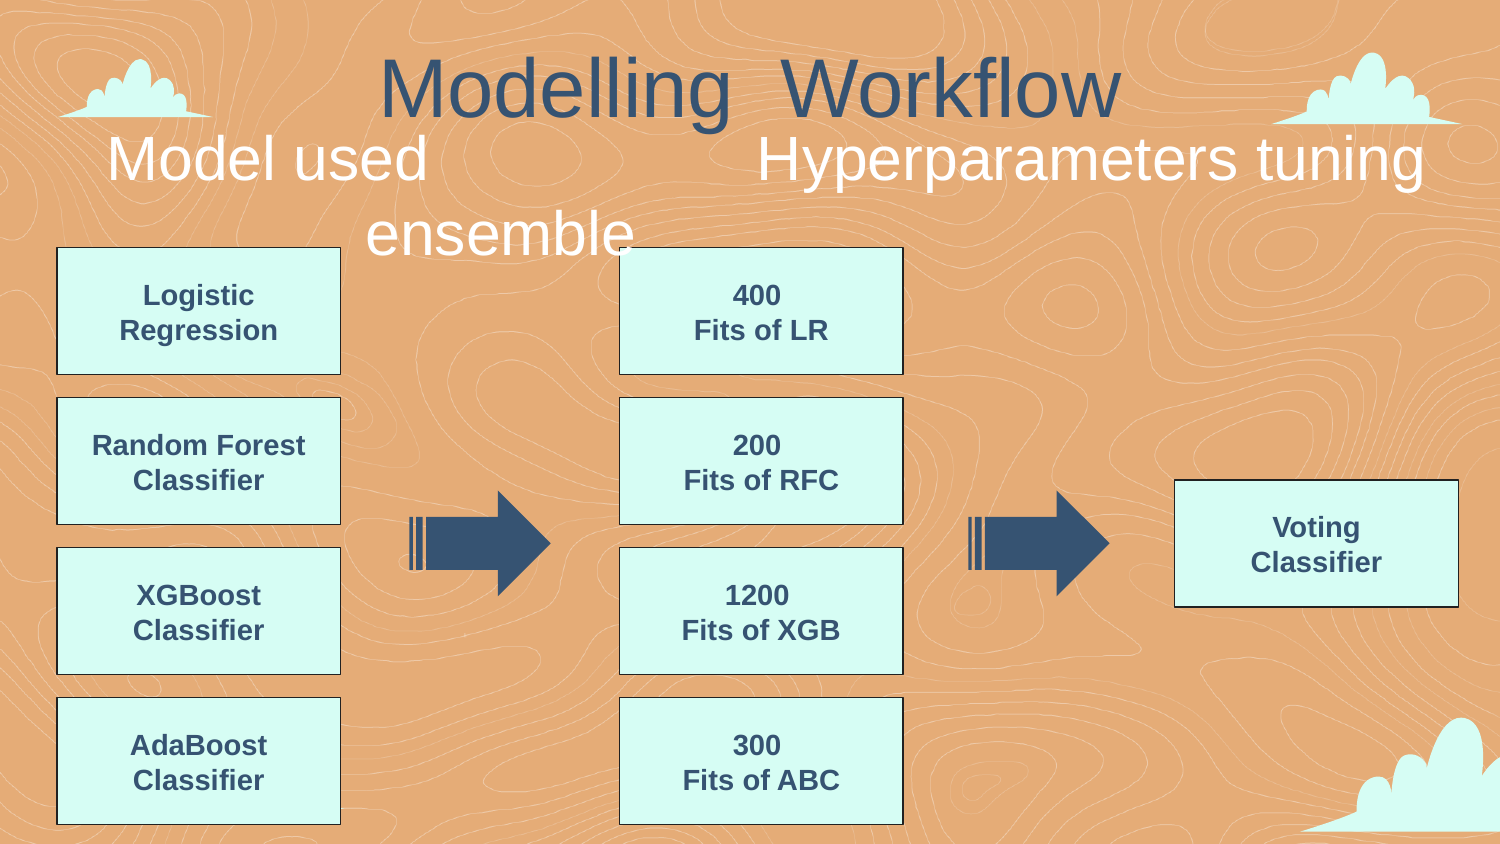

# Modelling  Workflow
  Model used                   Hyperparameters tuning                   ensemble
Logistic
Regression
400
Fits of LR
Random Forest Classifier
200
Fits of RFC
Voting
Classifier

XGBoost Classifier
1200
Fits of XGB
AdaBoost Classifier
300
Fits of ABC